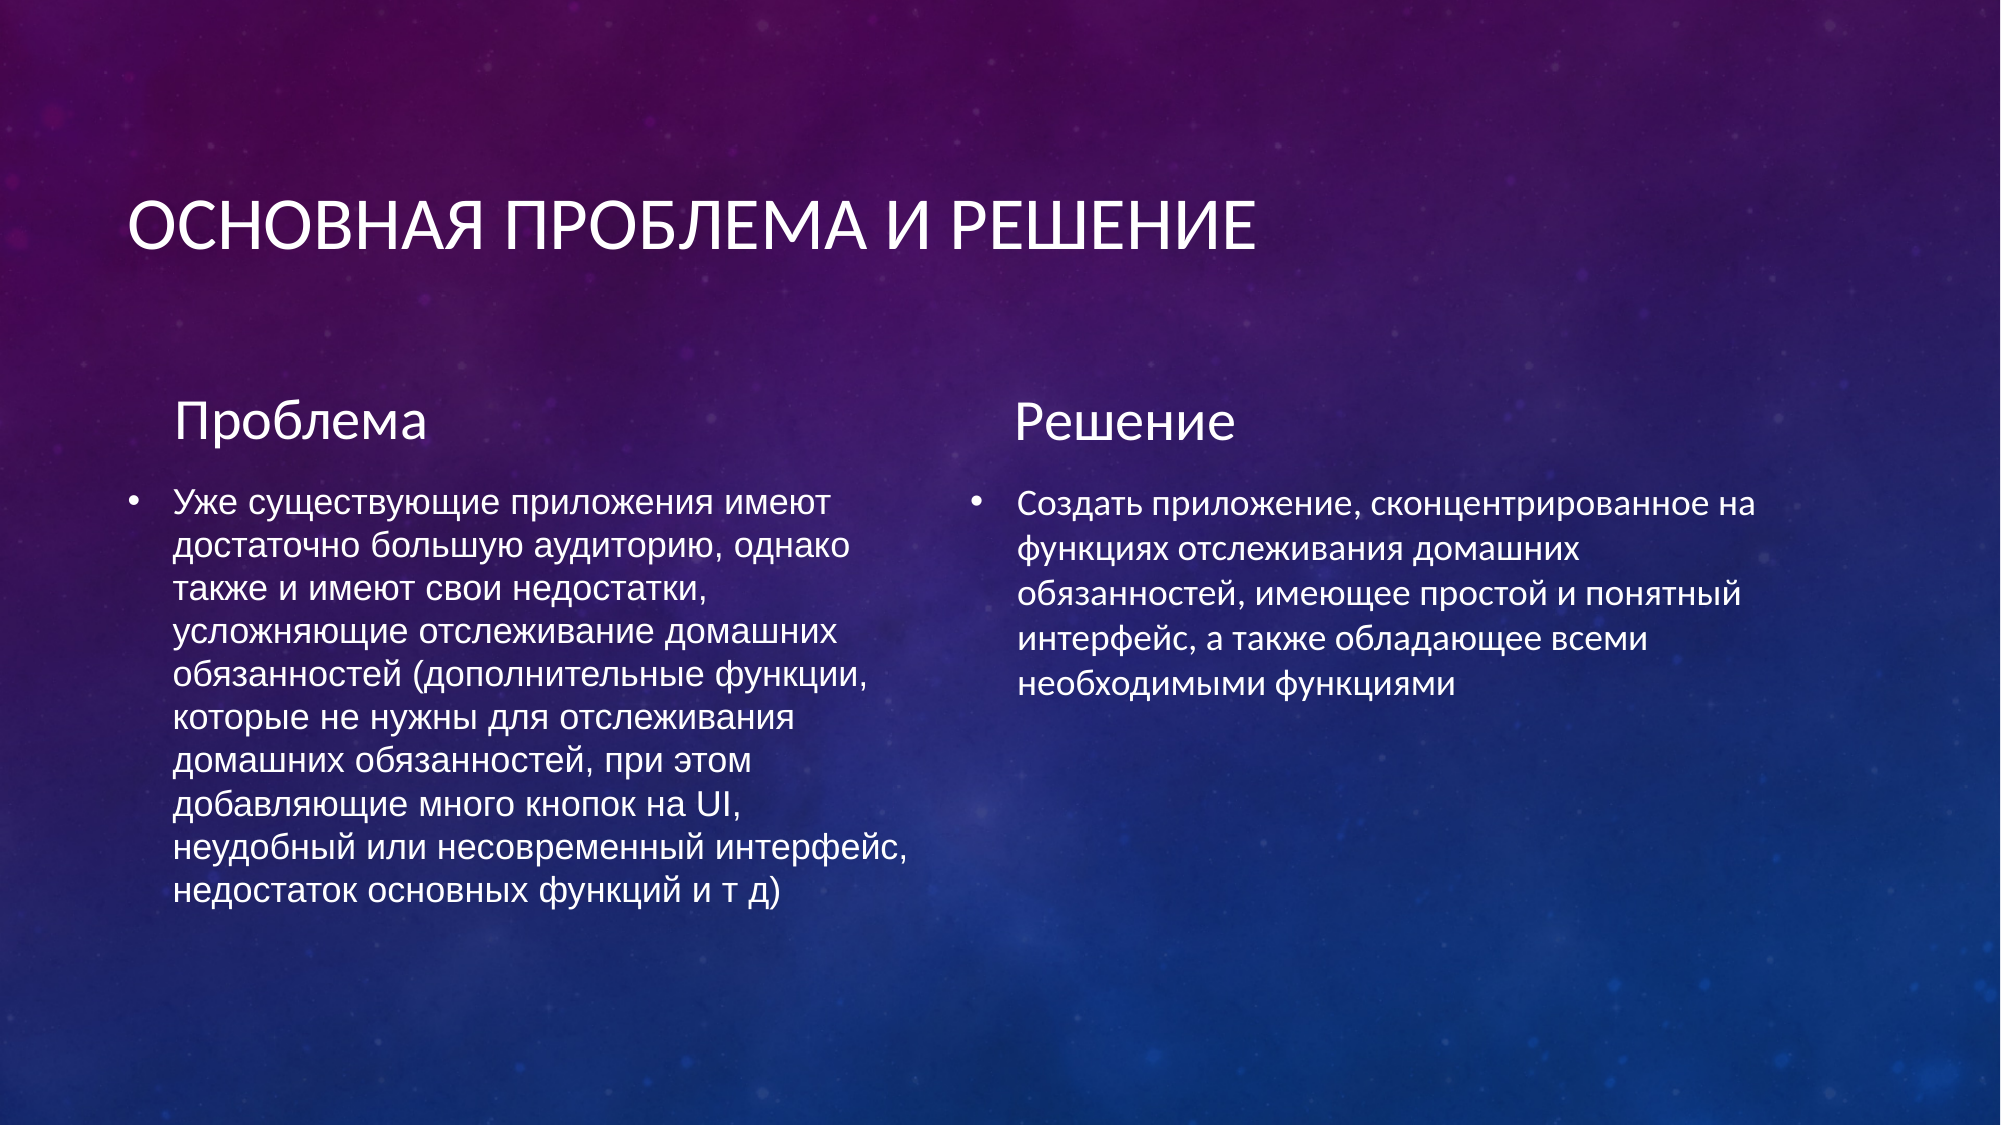

# Основная проблема и решение
Проблема
Решение
Уже существующие приложения имеют достаточно большую аудиторию, однако также и имеют свои недостатки, усложняющие отслеживание домашних обязанностей (дополнительные функции, которые не нужны для отслеживания домашних обязанностей, при этом добавляющие много кнопок на UI, неудобный или несовременный интерфейс, недостаток основных функций и т д)
Создать приложение, сконцентрированное на функциях отслеживания домашних обязанностей, имеющее простой и понятный интерфейс, а также обладающее всеми необходимыми функциями